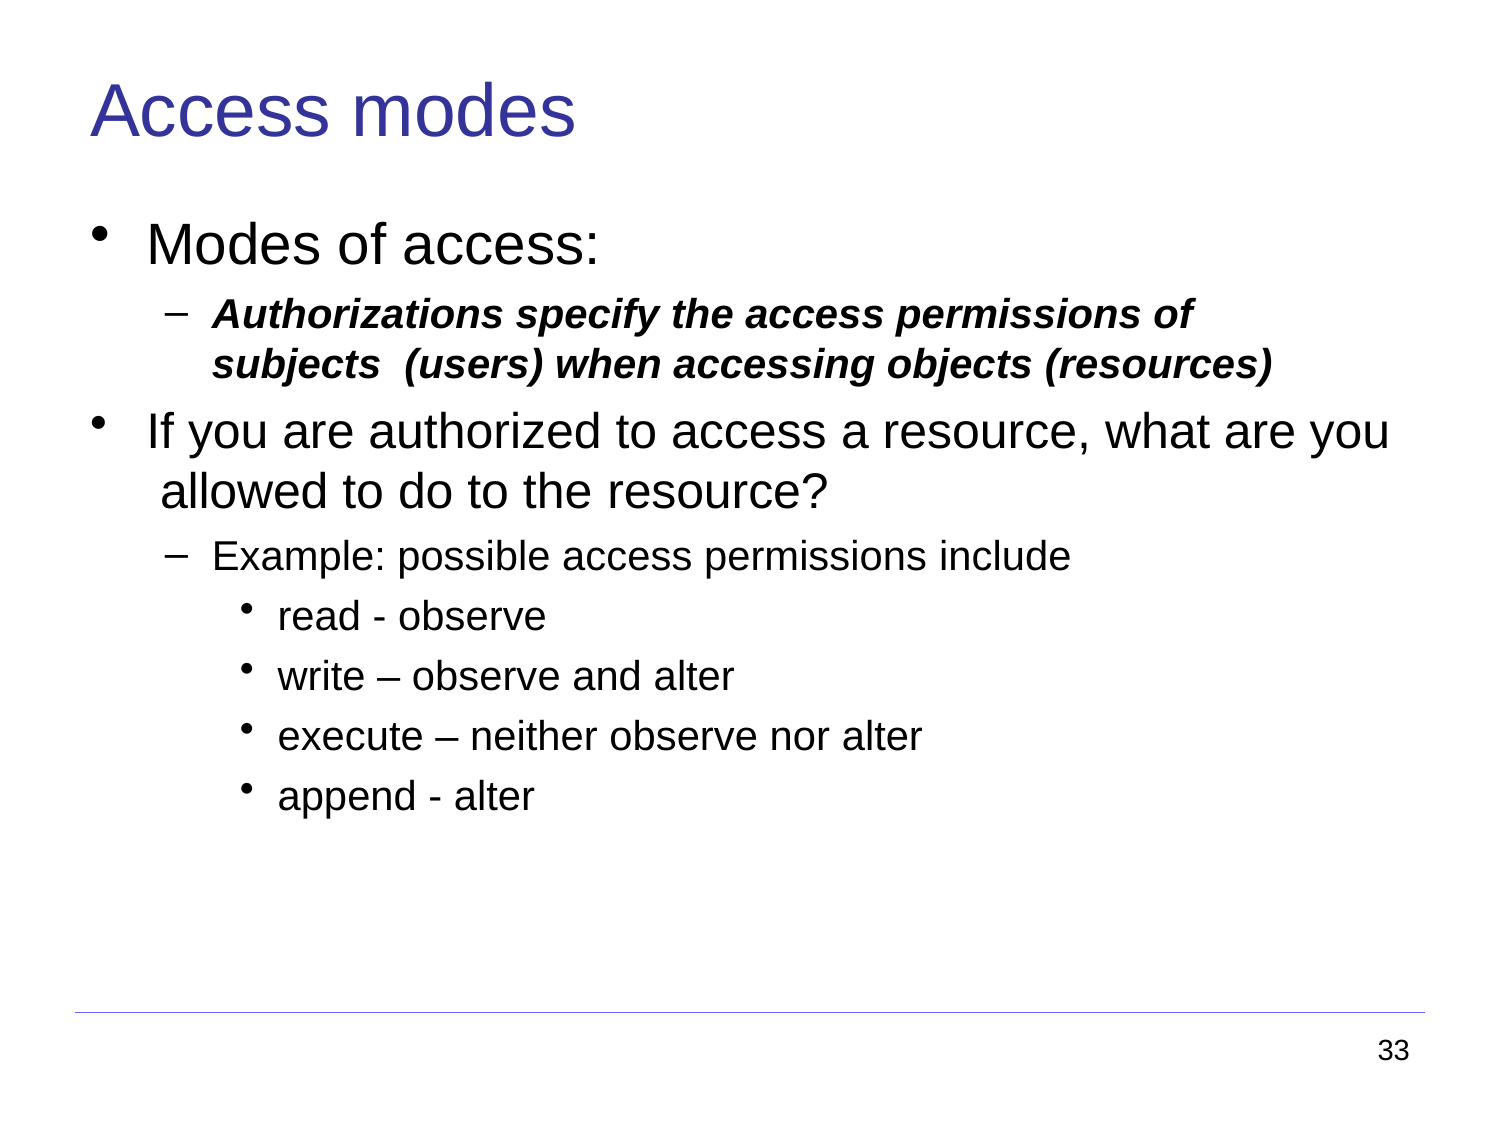

# Access modes
Modes of access:
Authorizations specify the access permissions of subjects  (users) when accessing objects (resources)
If you are authorized to access a resource, what are you  allowed to do to the resource?
Example: possible access permissions include
read - observe
write – observe and alter
execute – neither observe nor alter
append - alter

33